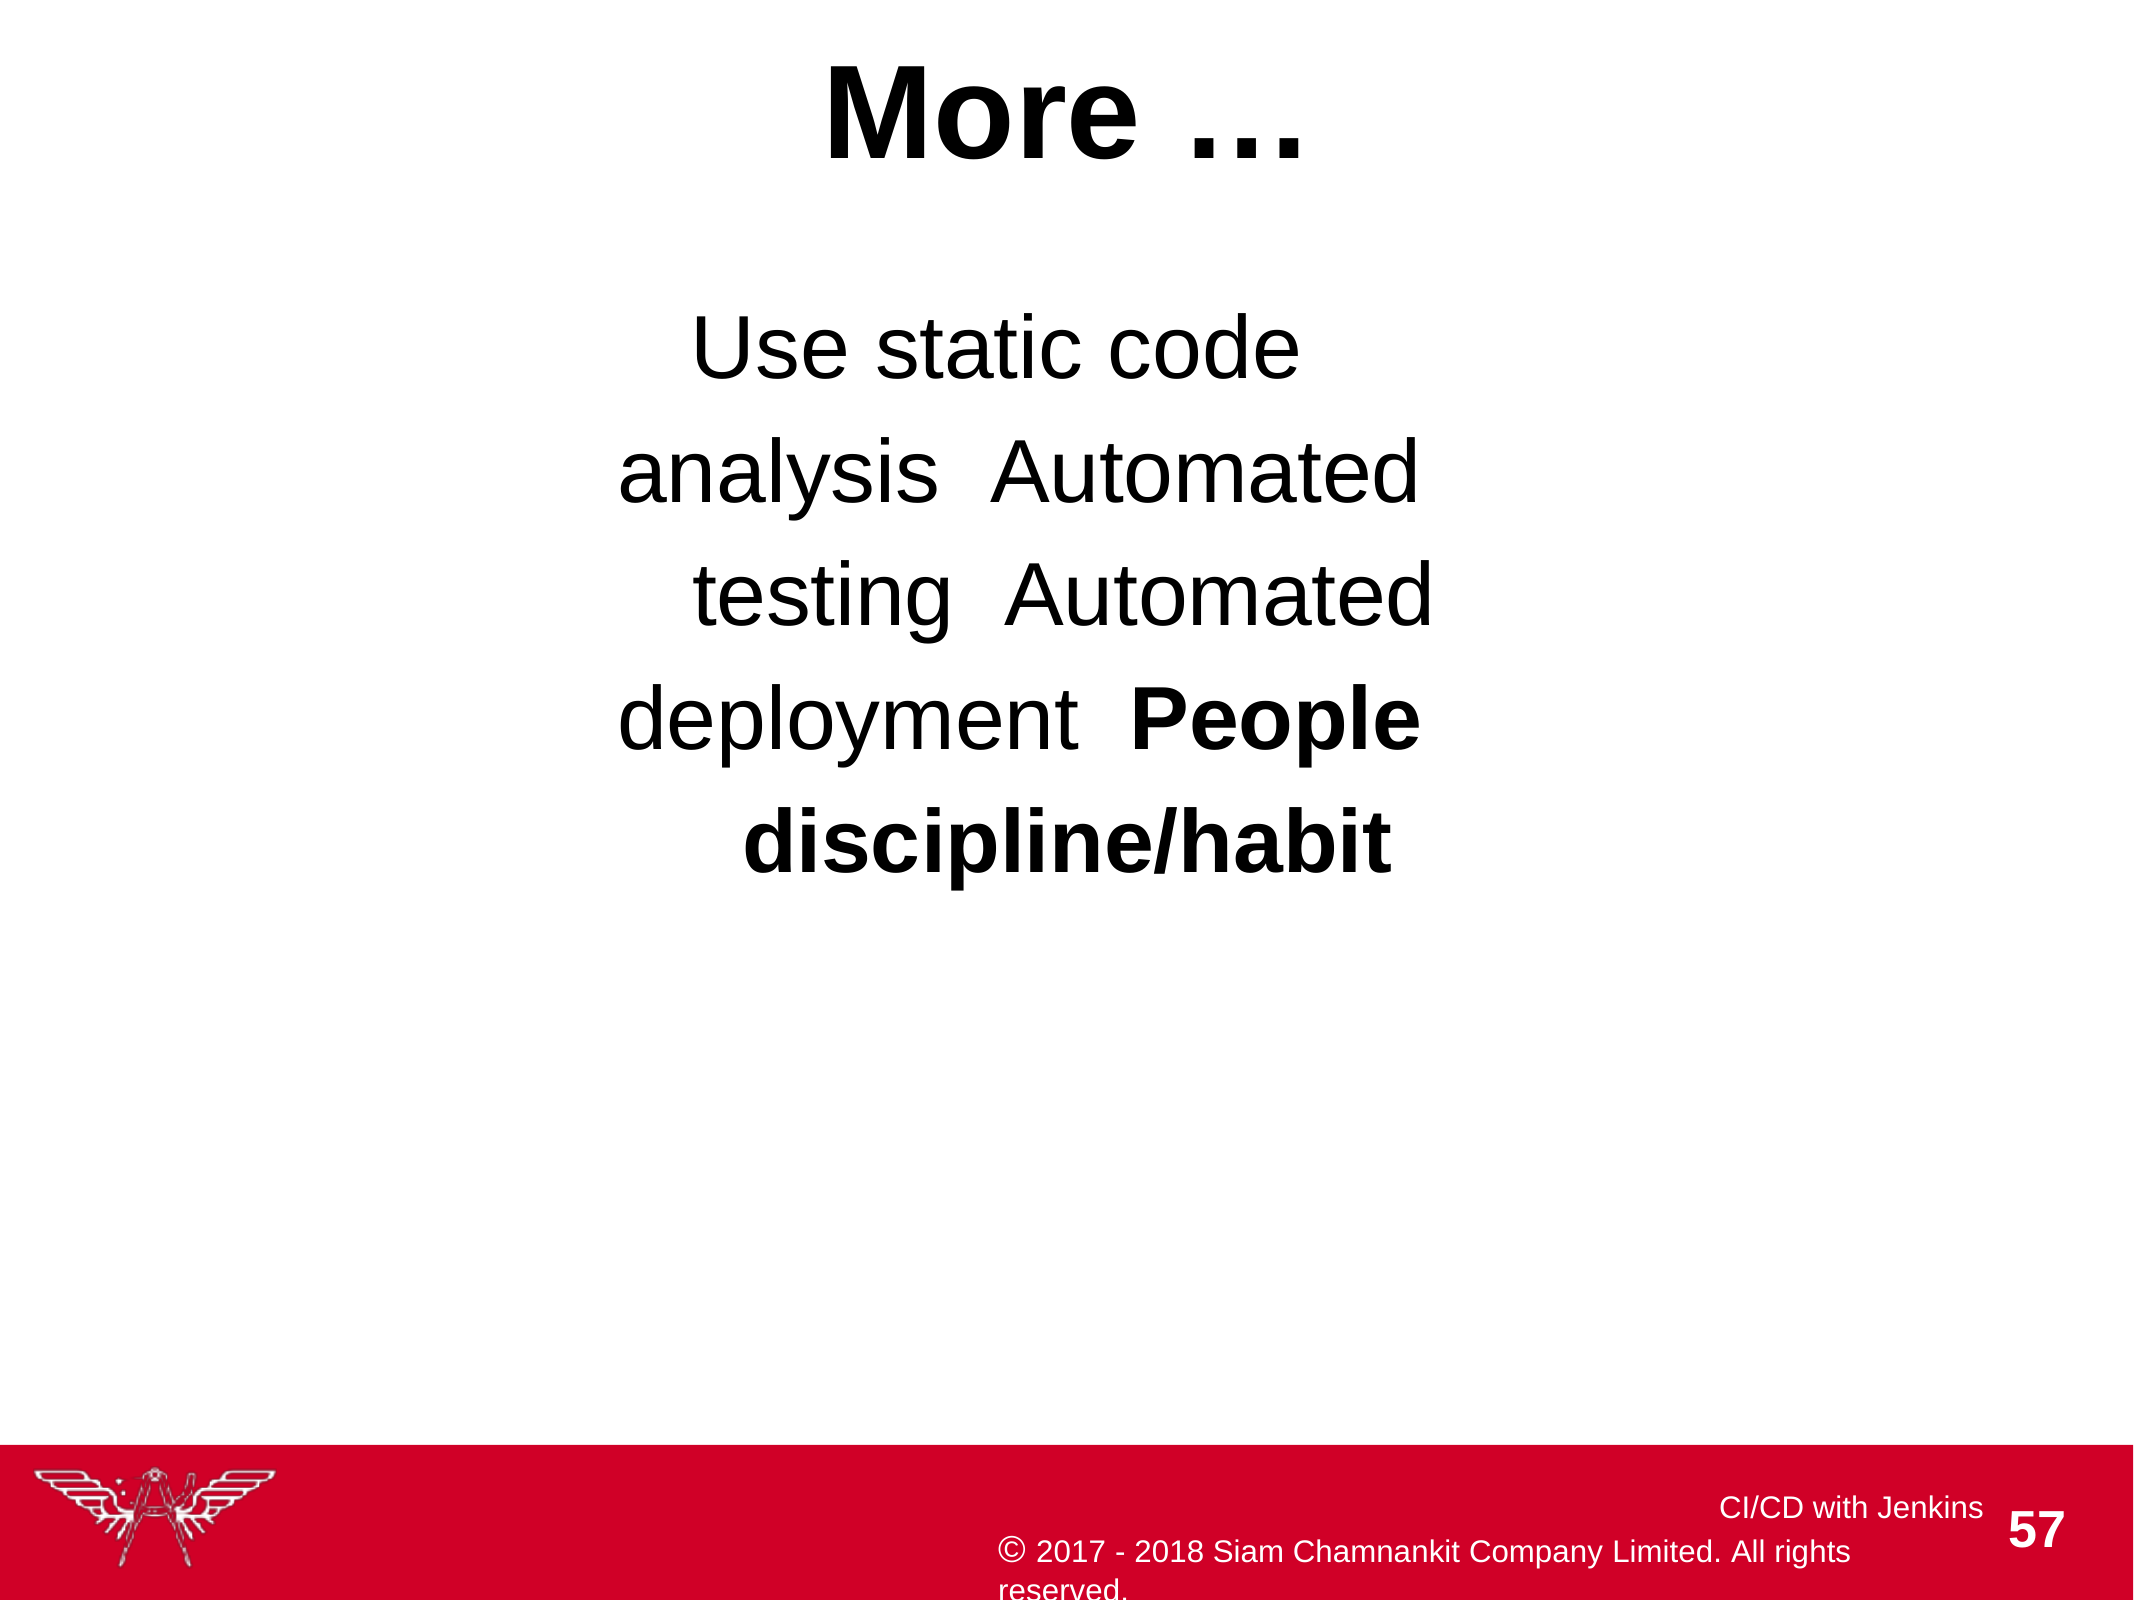

# More	…
Use static code	analysis  Automated	testing  Automated	deployment  People	discipline/habit
CI/CD with Jenkins
© 2017 - 2018 Siam Chamnankit Company Limited. All rights reserved.
57